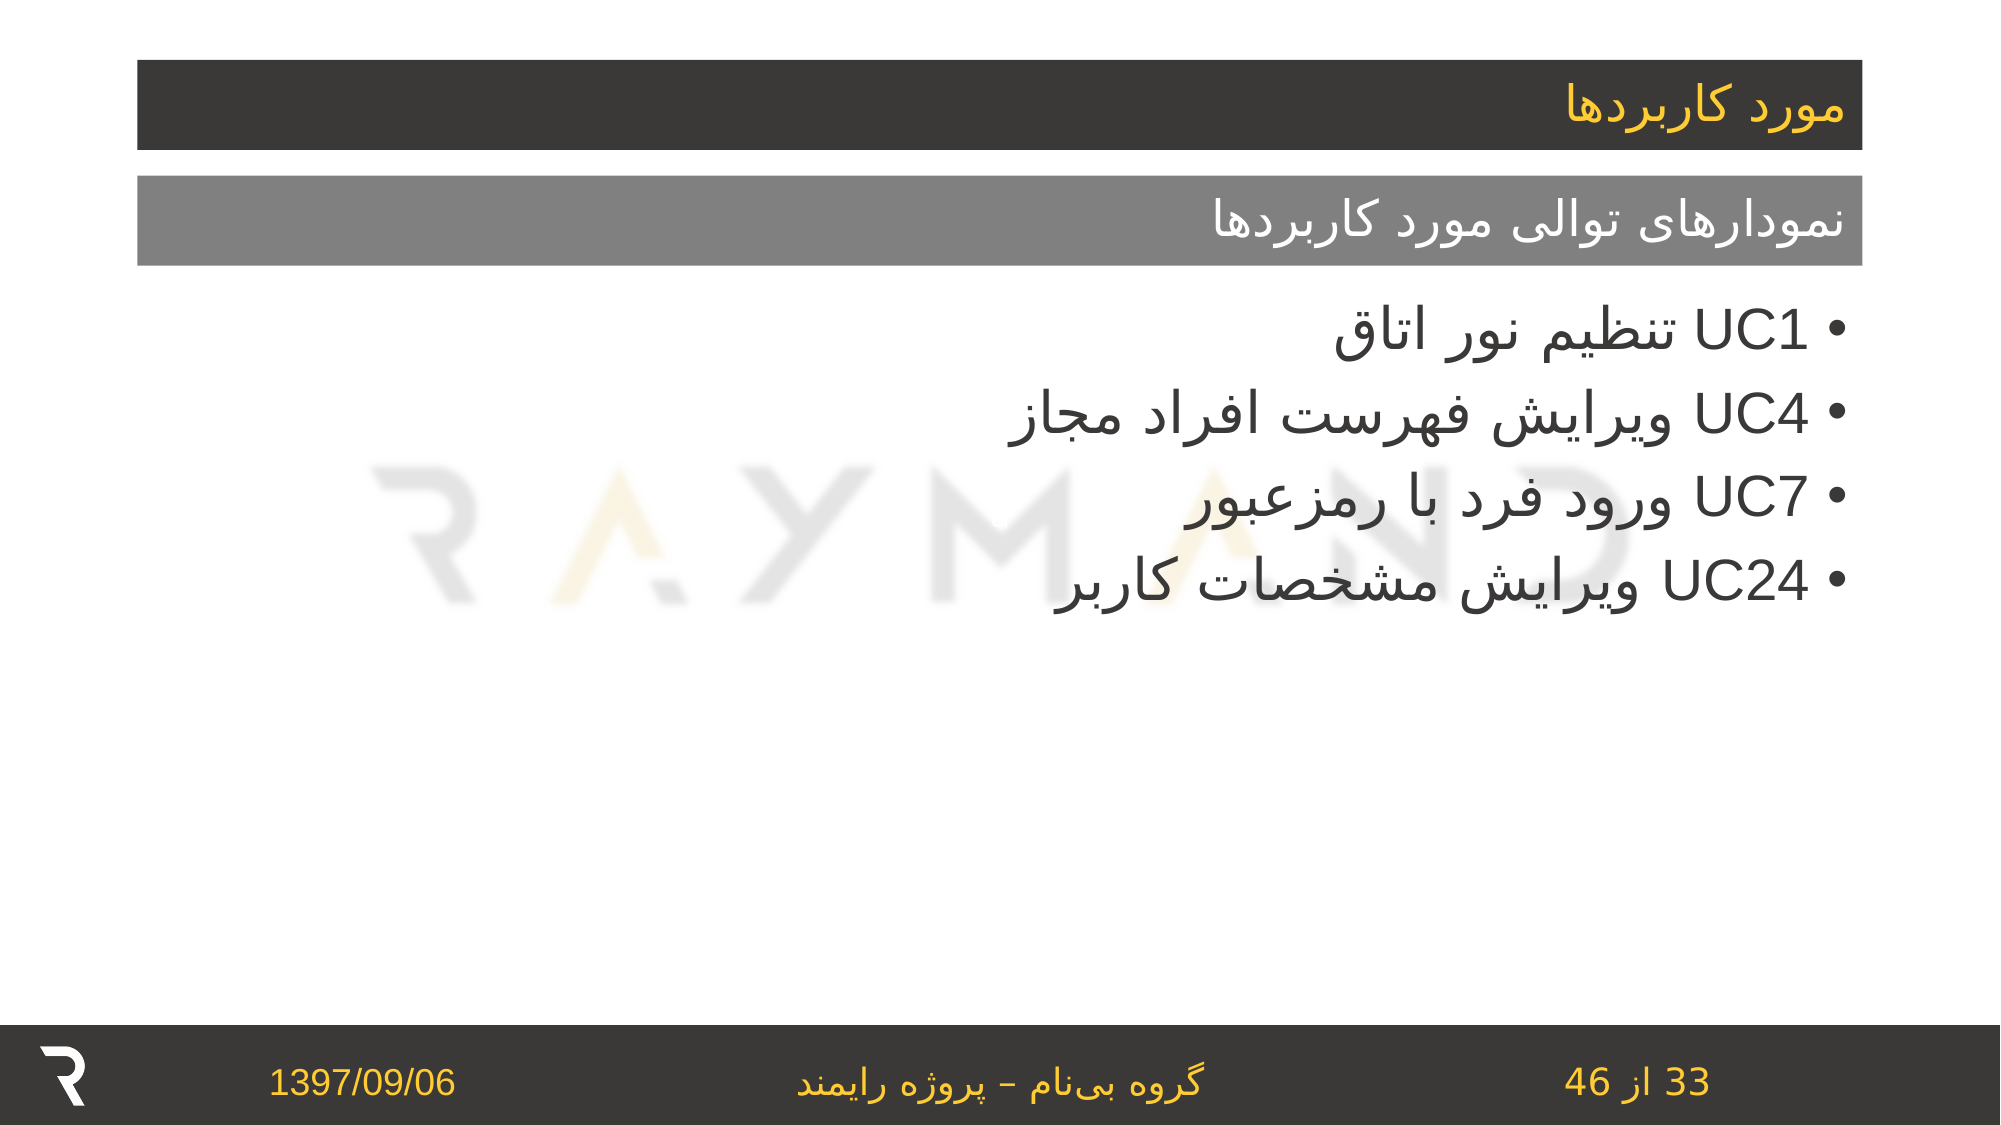

# مورد کاربردها
نمودارهای توالی مورد کاربردها
‏UC1 تنظیم نور اتاق
‏UC4 ویرایش فهرست افراد مجاز
‏UC7 ورود فرد با رمزعبور
‏UC24 ویرایش مشخصات کاربر